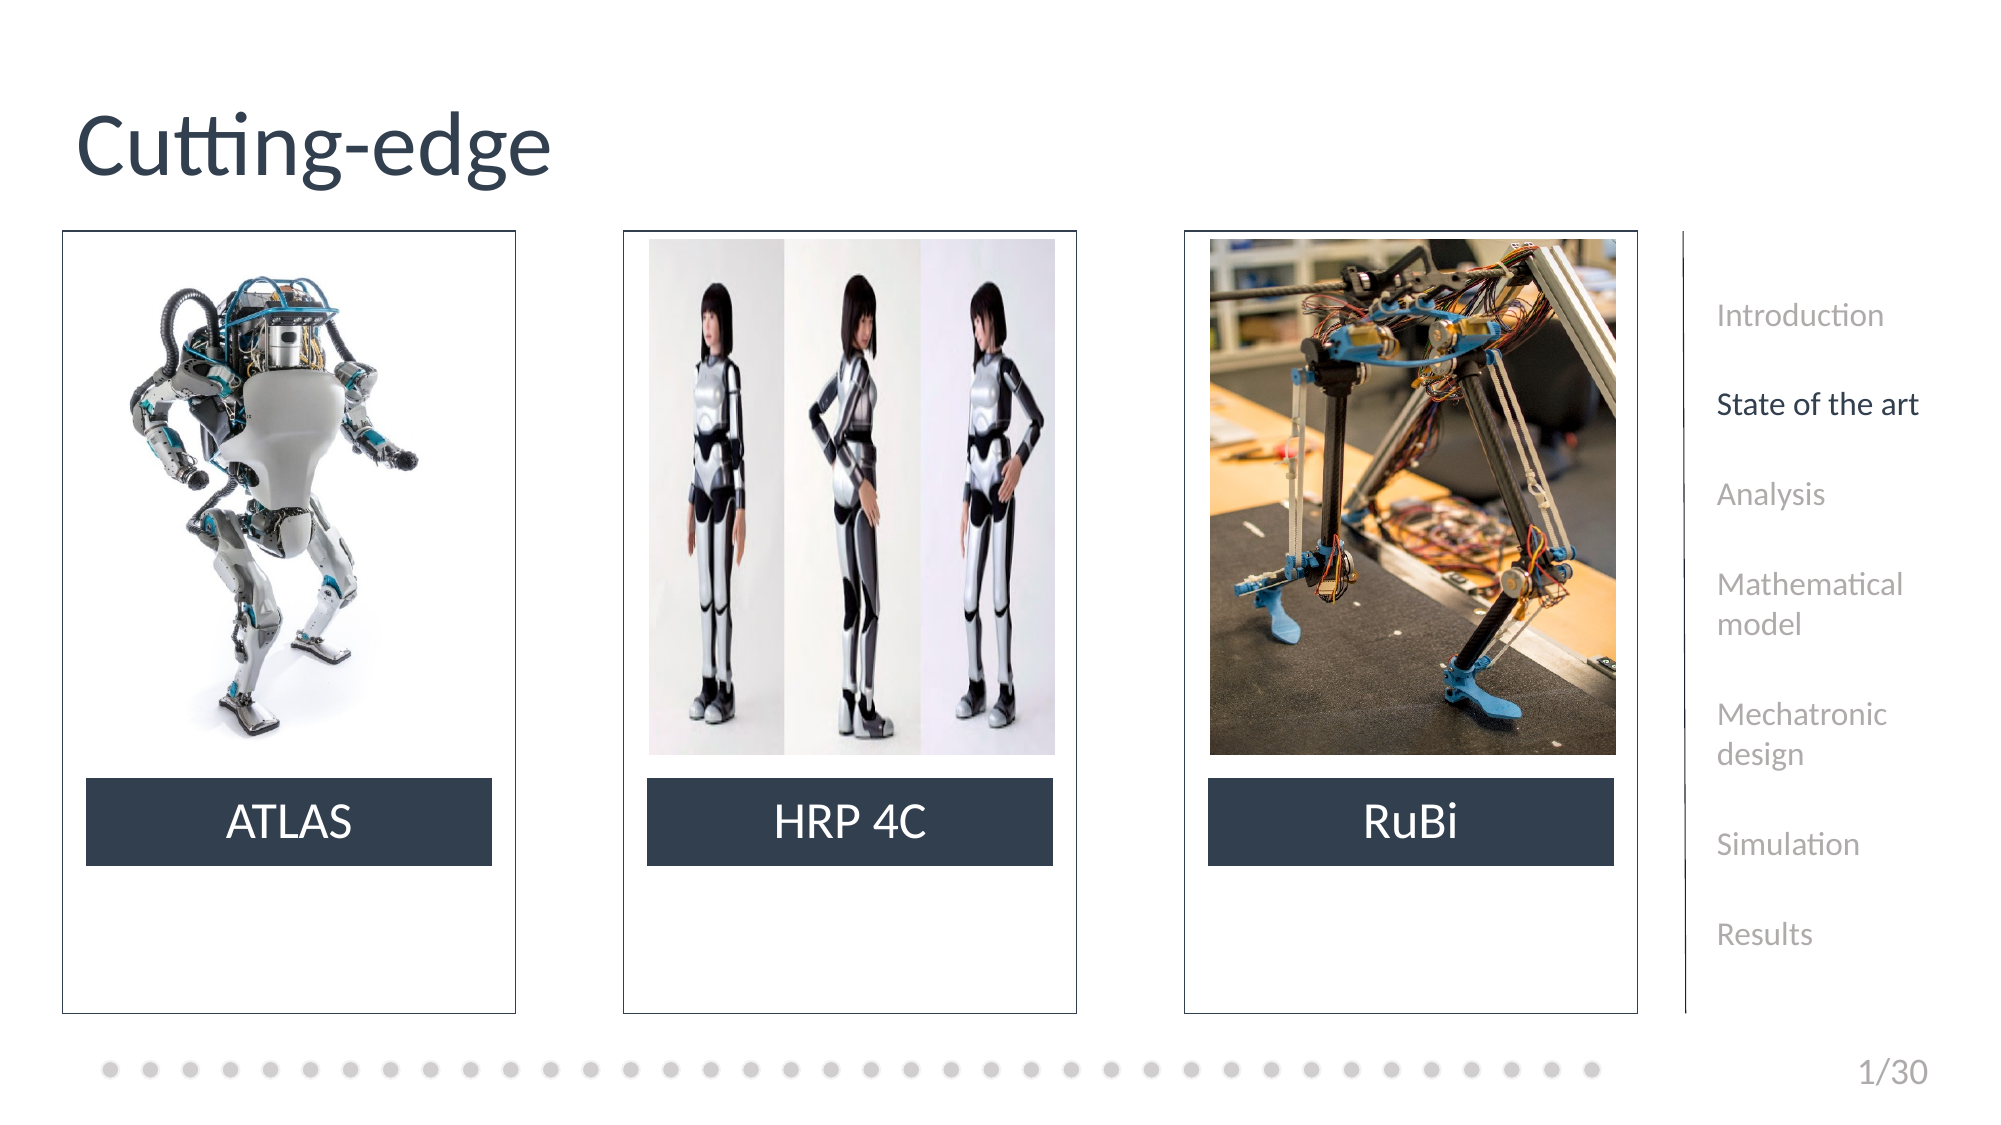

# Cutting-edge
ATLAS

HRP 4C

RuBi

Introduction
State of the art
Analysis
Mathematical model
Mechatronic design
Simulation
Results
1/30